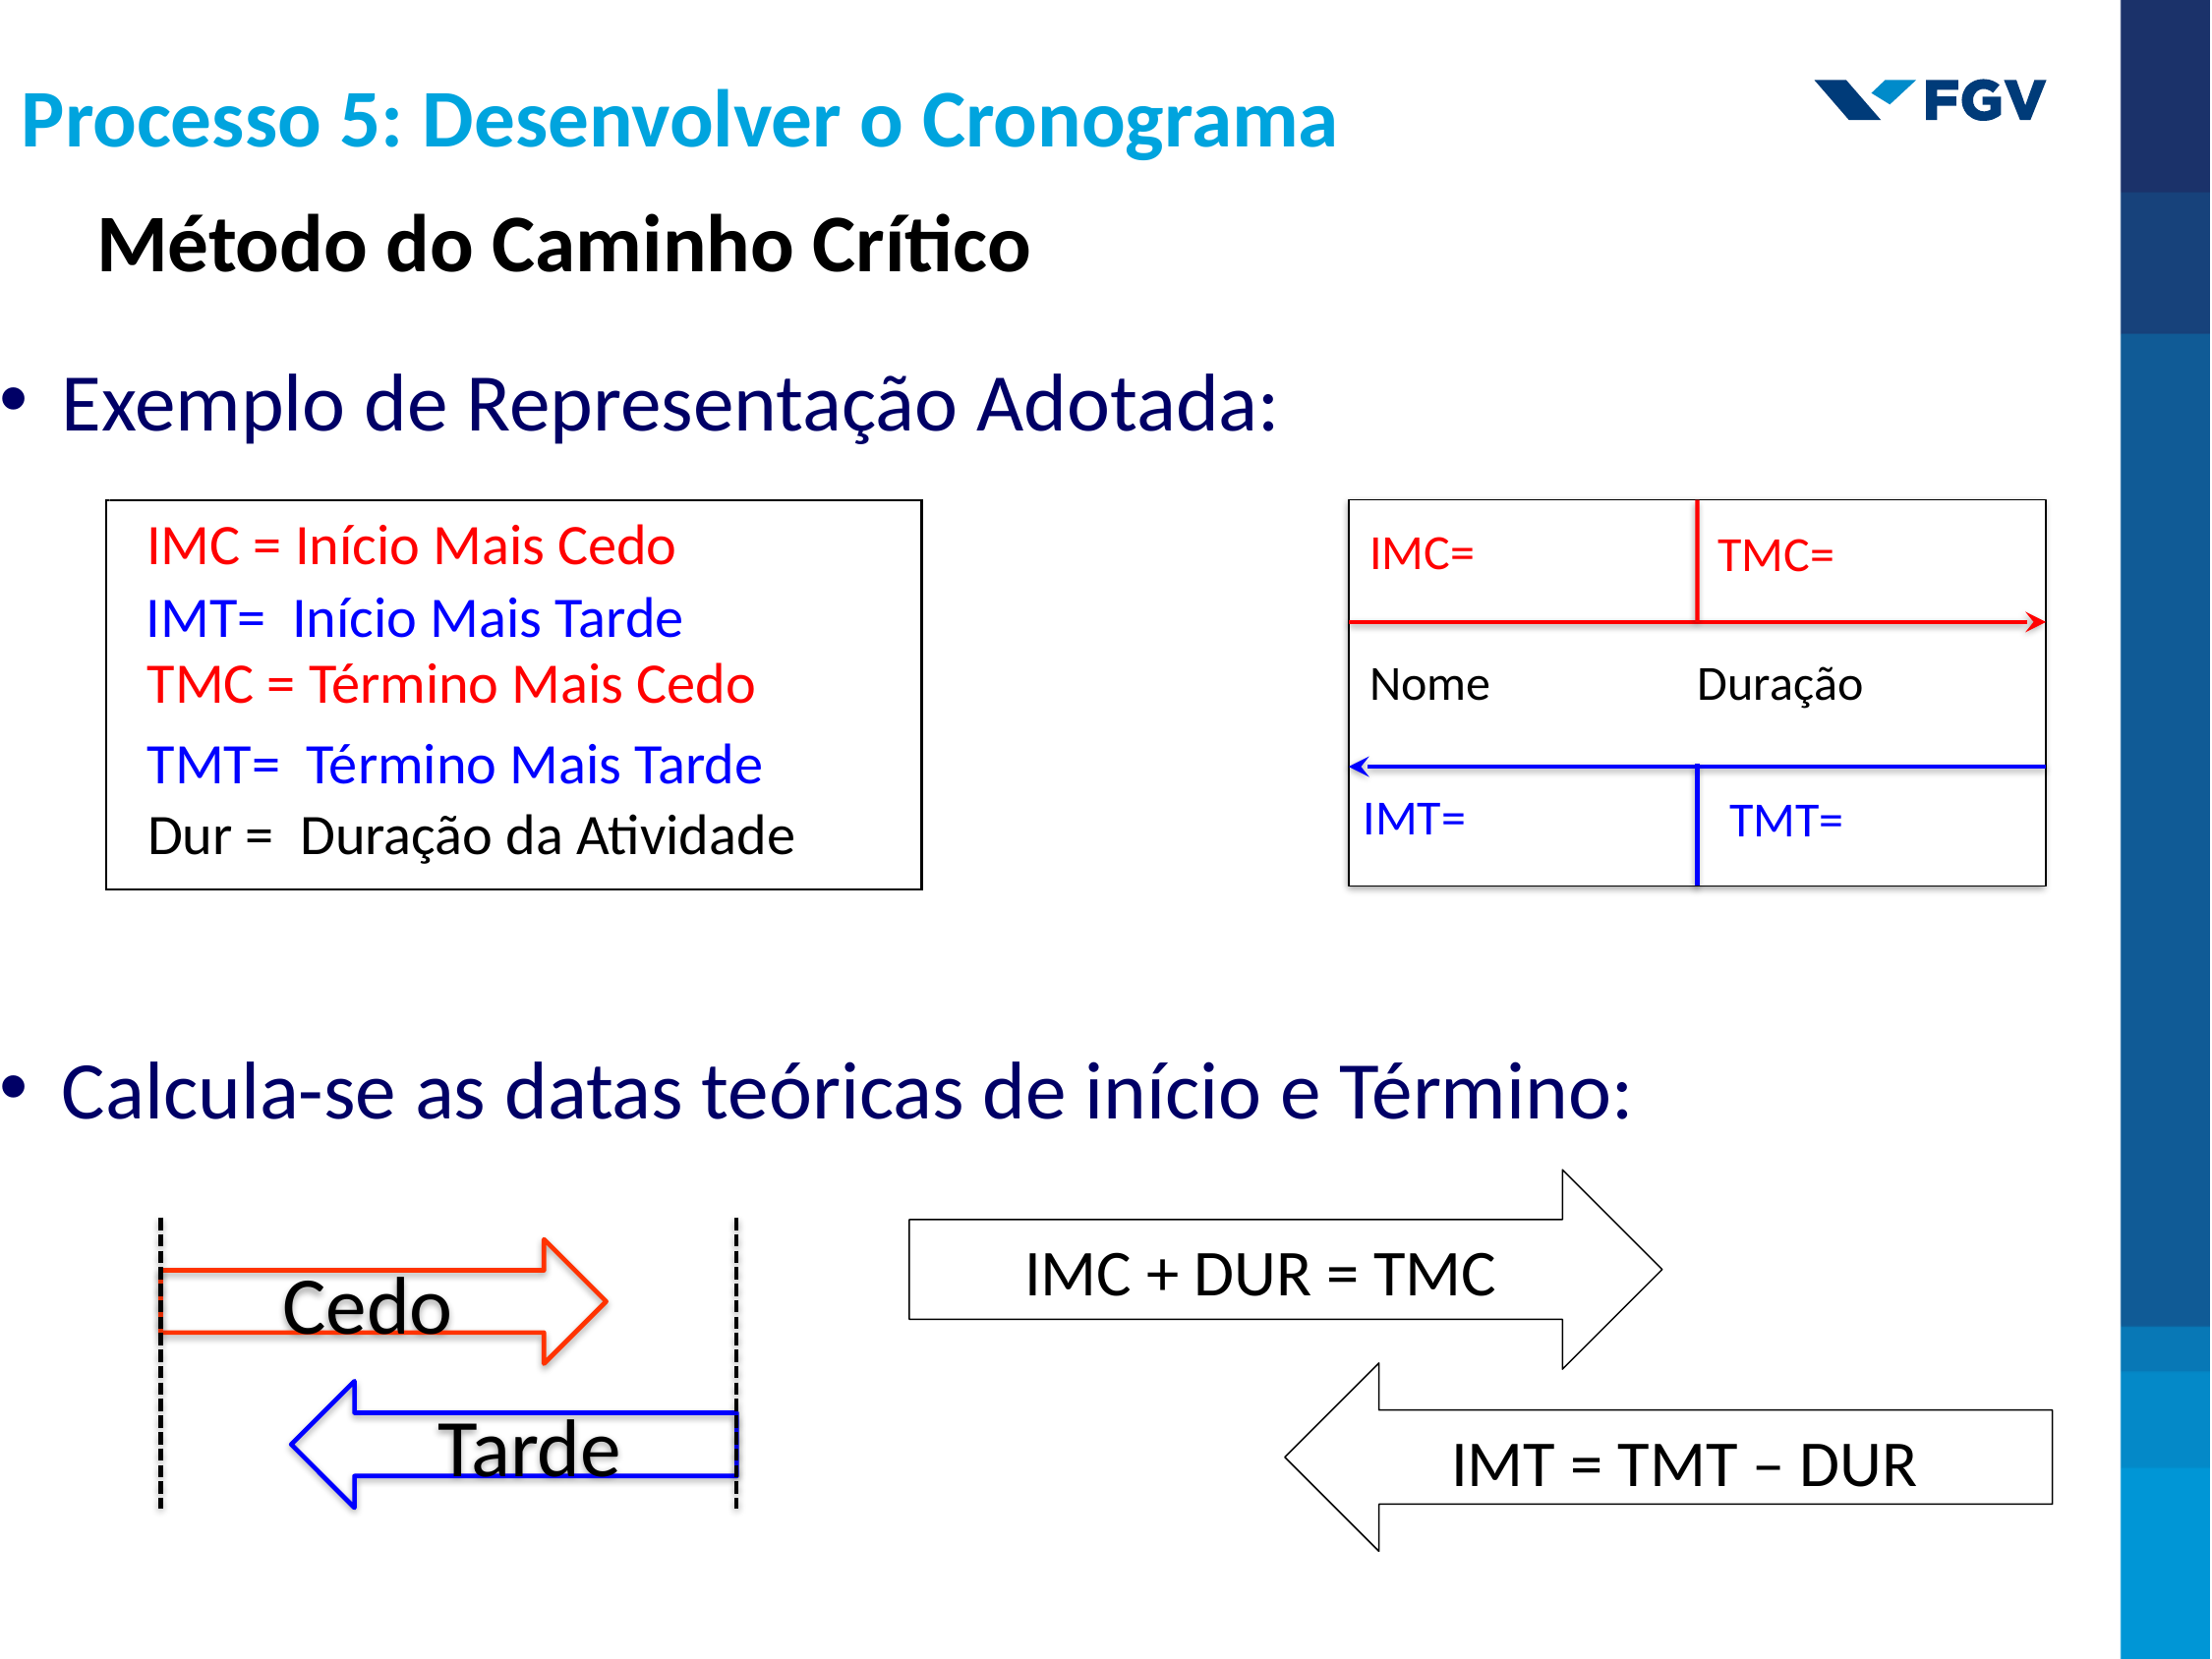

Processo 5: Desenvolver o Cronograma
Método do Caminho Crítico
Exemplo de Representação Adotada:

Calcula-se as datas teóricas de início e Término:

IMC = Início Mais Cedo
IMT=  Início Mais Tarde
TMC = Término Mais Cedo
TMT=  Término Mais Tarde
Dur =  Duração da Atividade

IMC=
TMC=
Nome        	   Duração
IMT=
TMT=
IMC + DUR = TMC
Cedo
Tarde
IMT = TMT – DUR